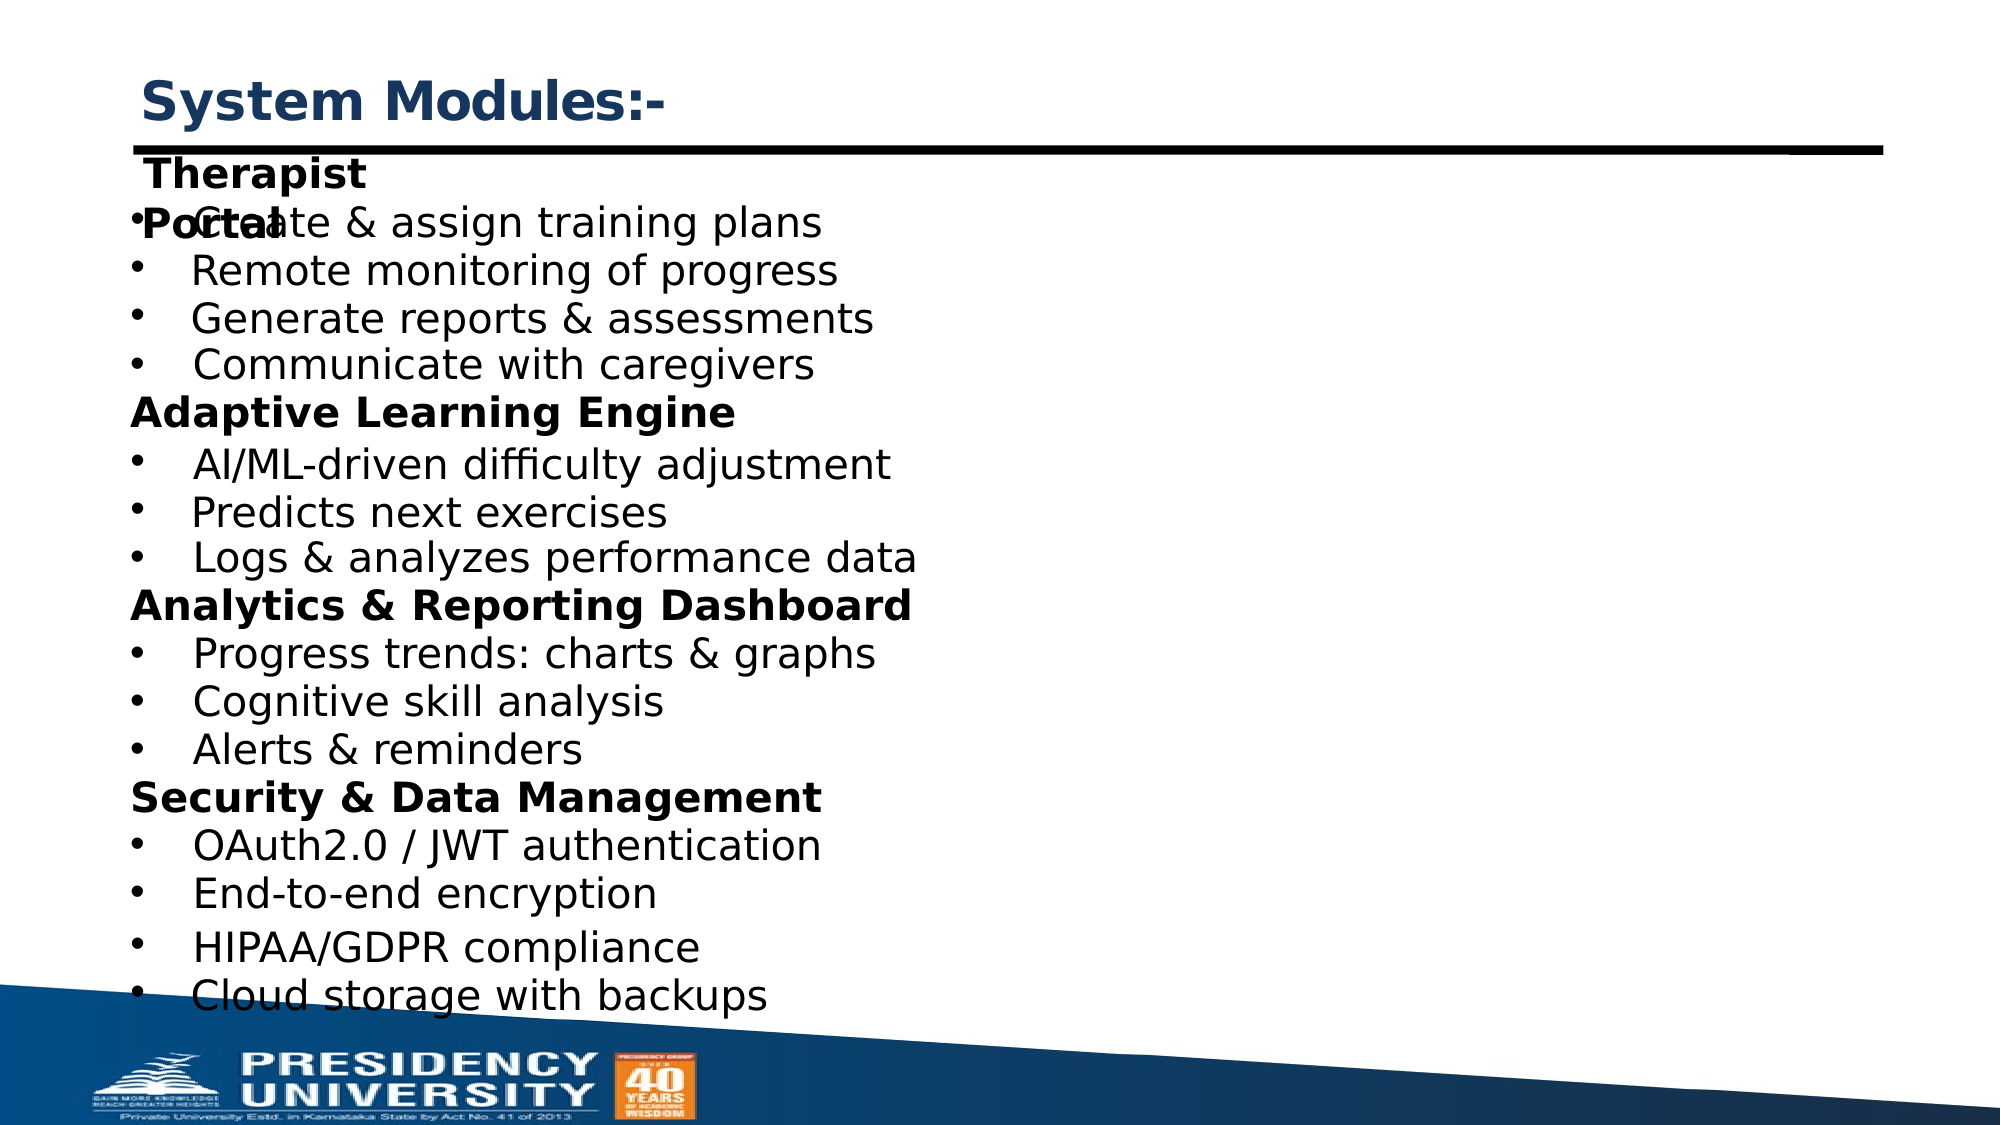

# System Modules:-
Therapist Portal
•
•
•
Create & assign training plans Remote monitoring of progress Generate reports & assessments
Communicate with caregivers
Adaptive Learning Engine
•
•
AI/ML-driven difficulty adjustment Predicts next exercises
Logs & analyzes performance data
Analytics & Reporting Dashboard
Progress trends: charts & graphs
Cognitive skill analysis
Alerts & reminders
Security & Data Management
OAuth2.0 / JWT authentication
End-to-end encryption
•
•
HIPAA/GDPR compliance Cloud storage with backups